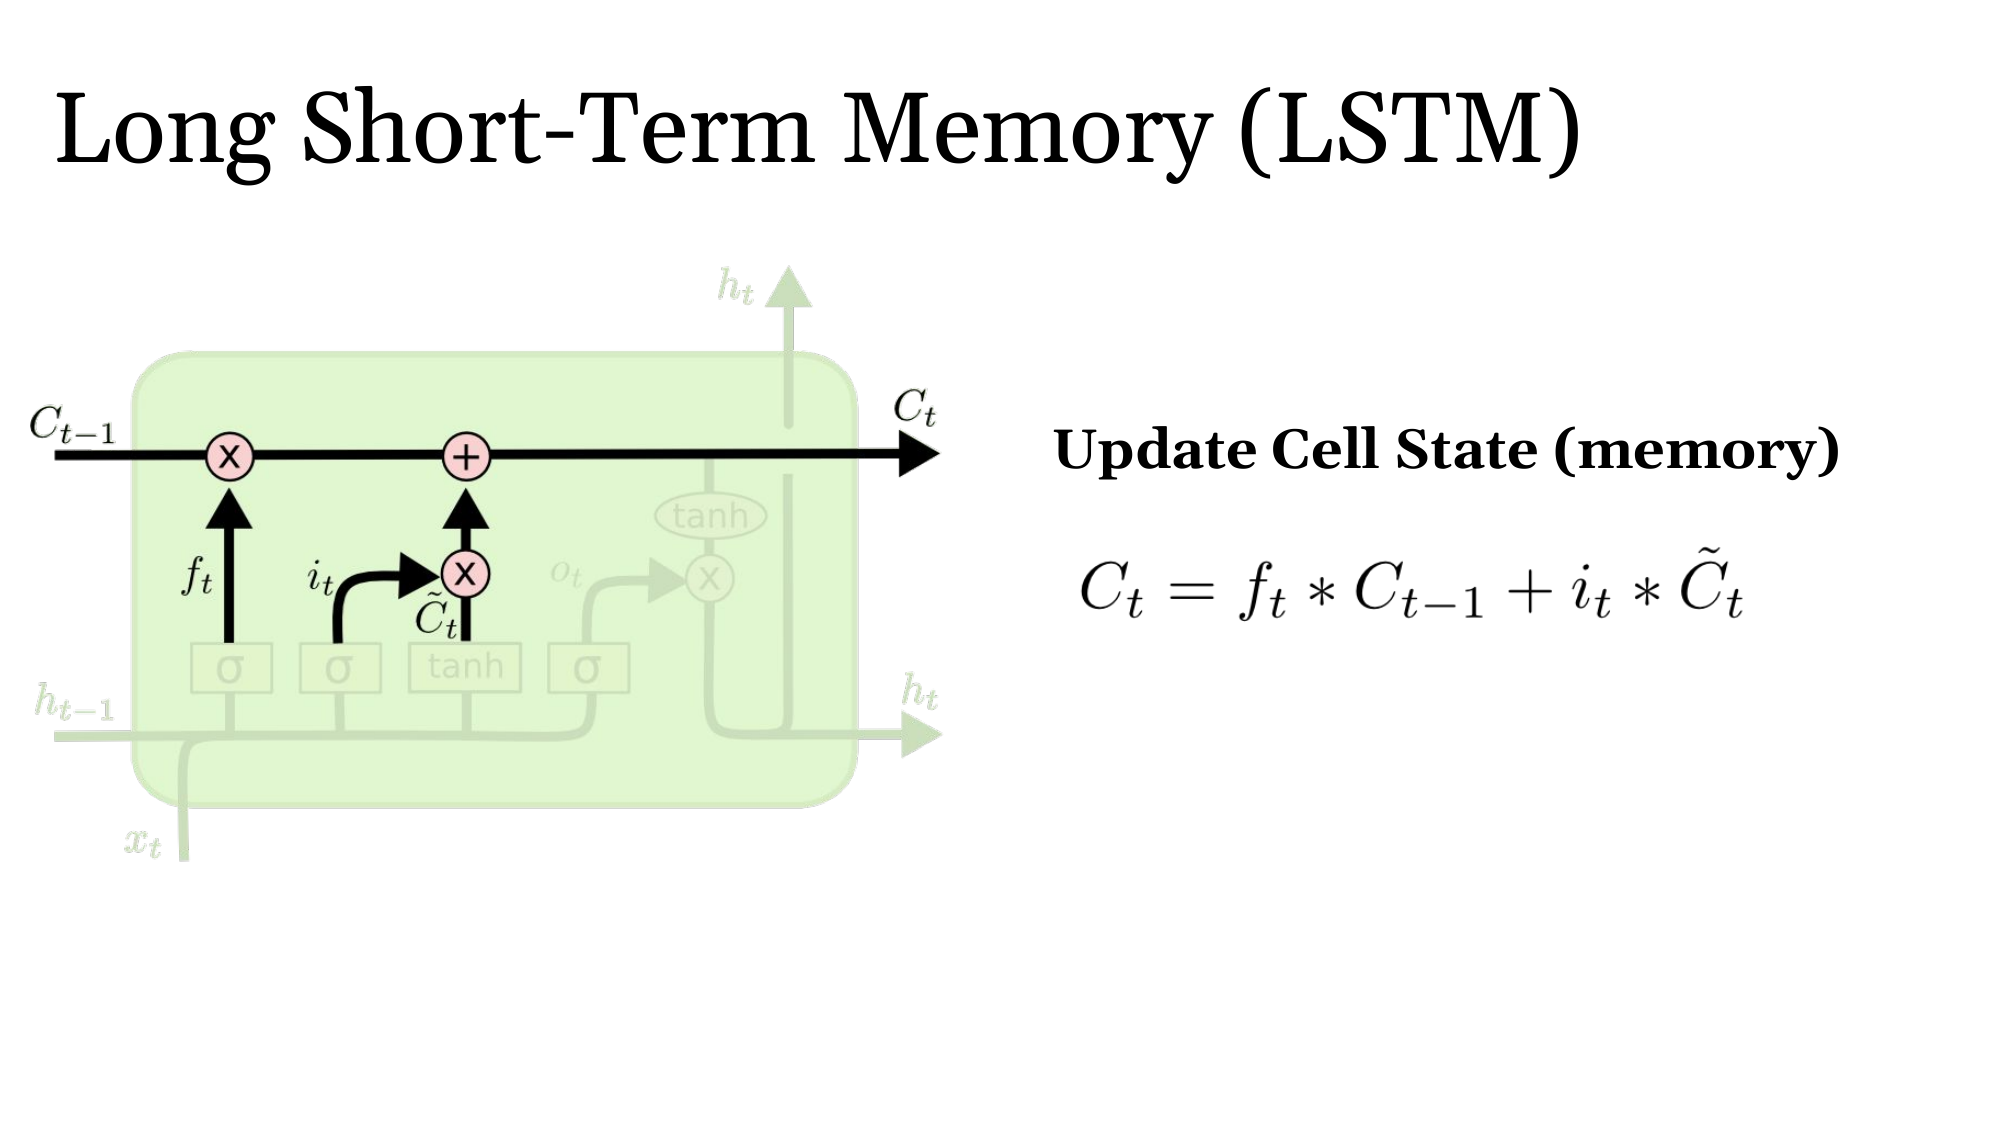

Long Short-Term Memory (LSTM)

Update Cell State (memory)